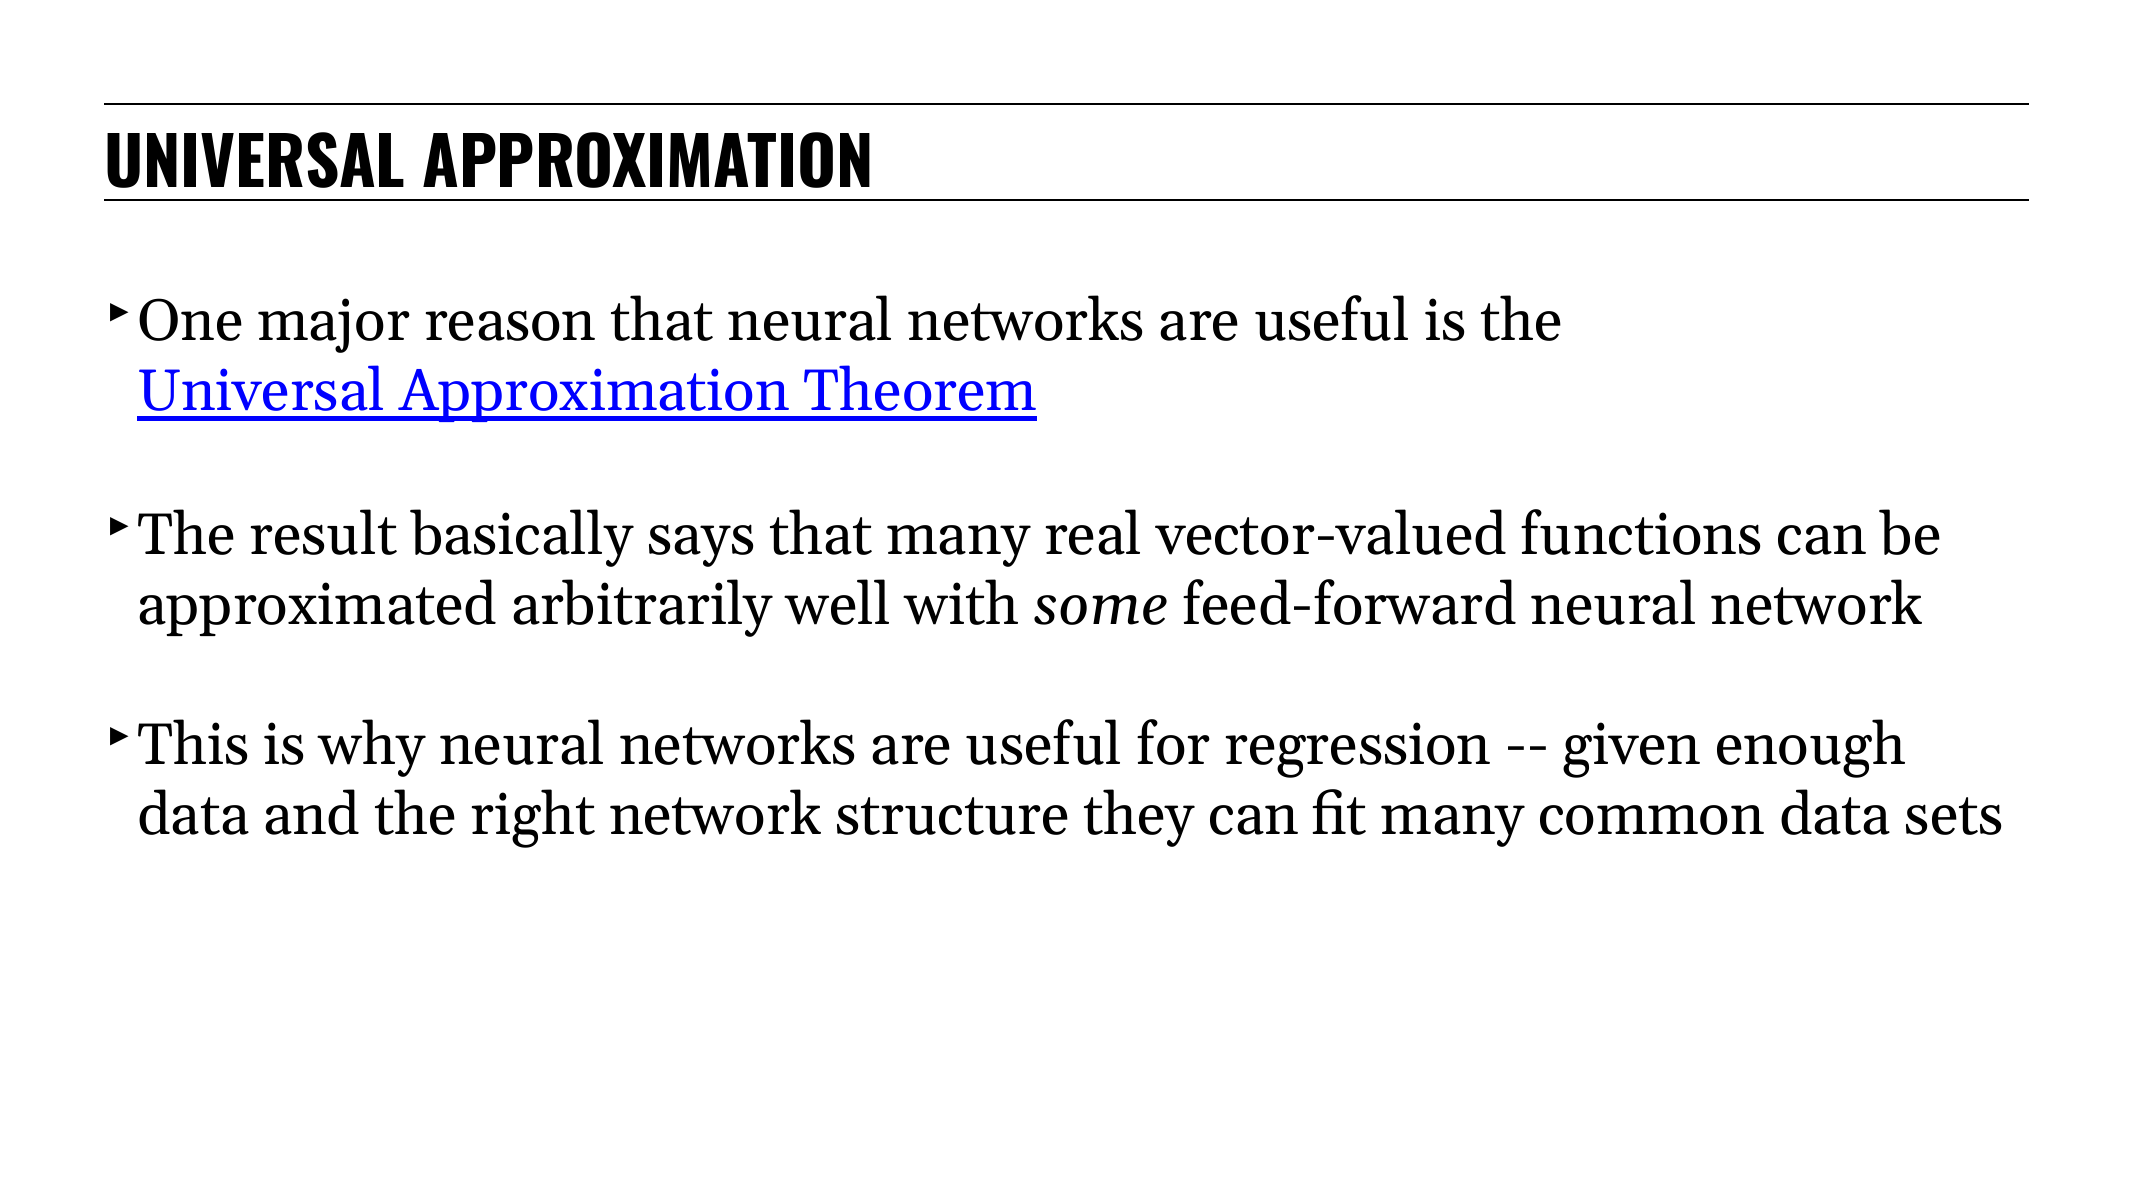

UNIVERSAL APPROXIMATION

One major reason that neural networks are useful is the Universal Approximation Theorem

The result basically says that many real vector-valued functions can be approximated arbitrarily well with some feed-forward neural network

This is why neural networks are useful for regression -- given enough data and the right network structure they can fit many common data sets